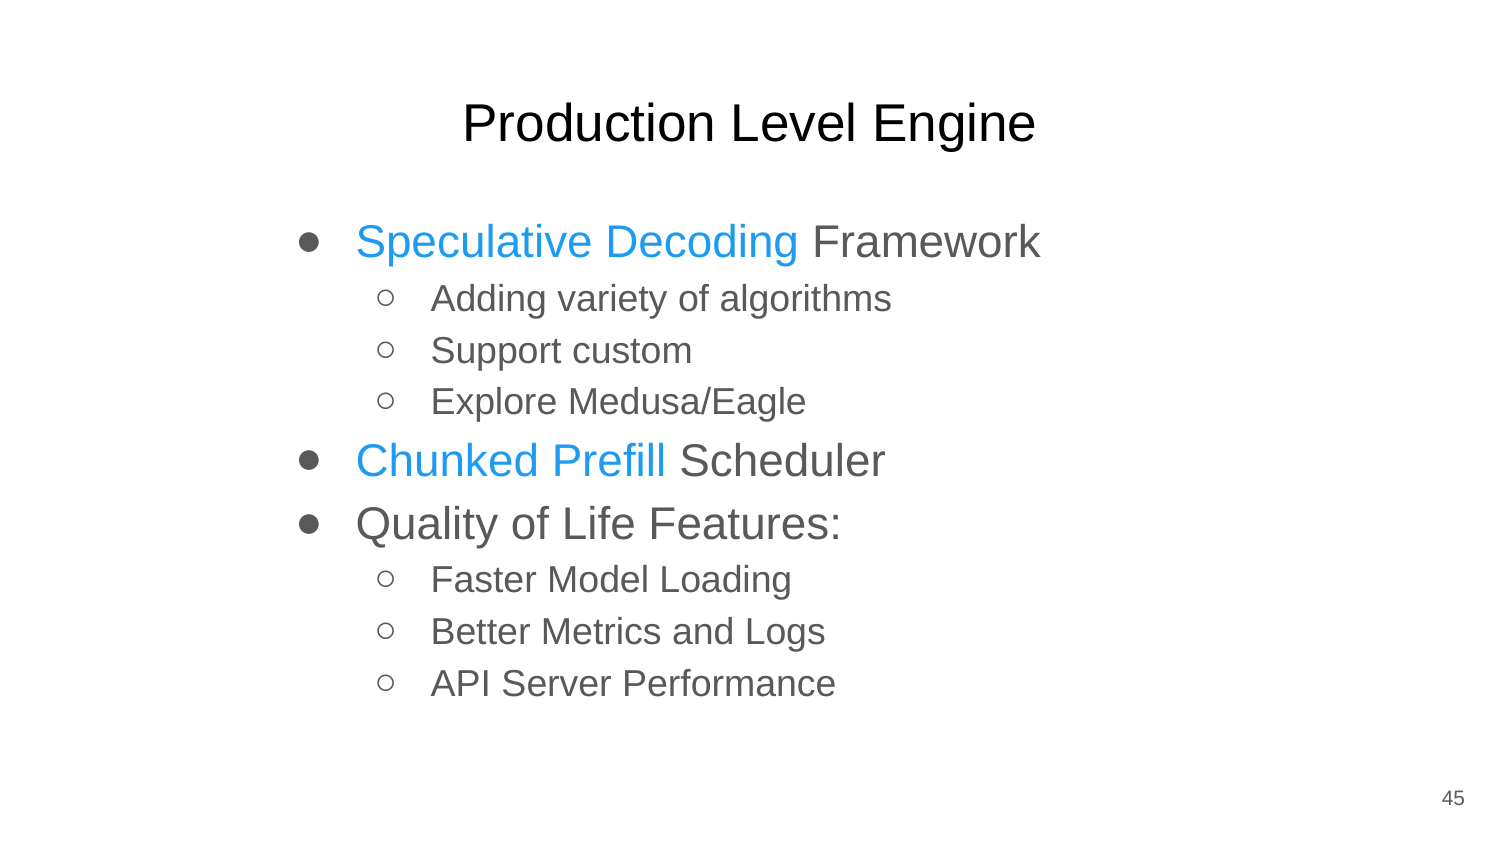

# Production Level Engine
Speculative Decoding Framework
Adding variety of algorithms
Support custom
Explore Medusa/Eagle
Chunked Prefill Scheduler
Quality of Life Features:
Faster Model Loading
Better Metrics and Logs
API Server Performance
45